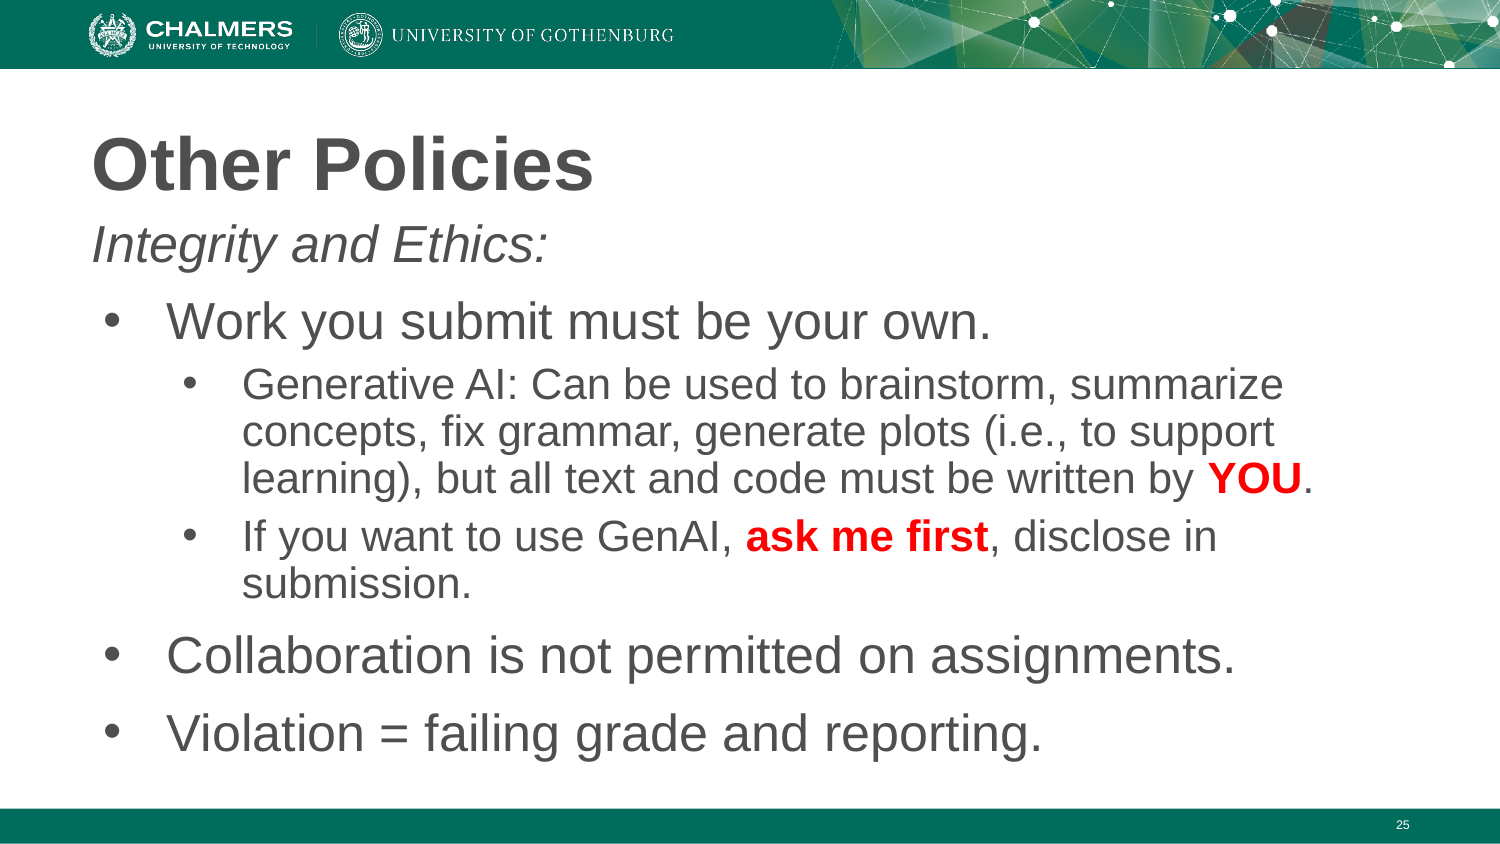

# Other Policies
Integrity and Ethics:
Work you submit must be your own.
Generative AI: Can be used to brainstorm, summarize concepts, fix grammar, generate plots (i.e., to support learning), but all text and code must be written by YOU.
If you want to use GenAI, ask me first, disclose in submission.
Collaboration is not permitted on assignments.
Violation = failing grade and reporting.
25